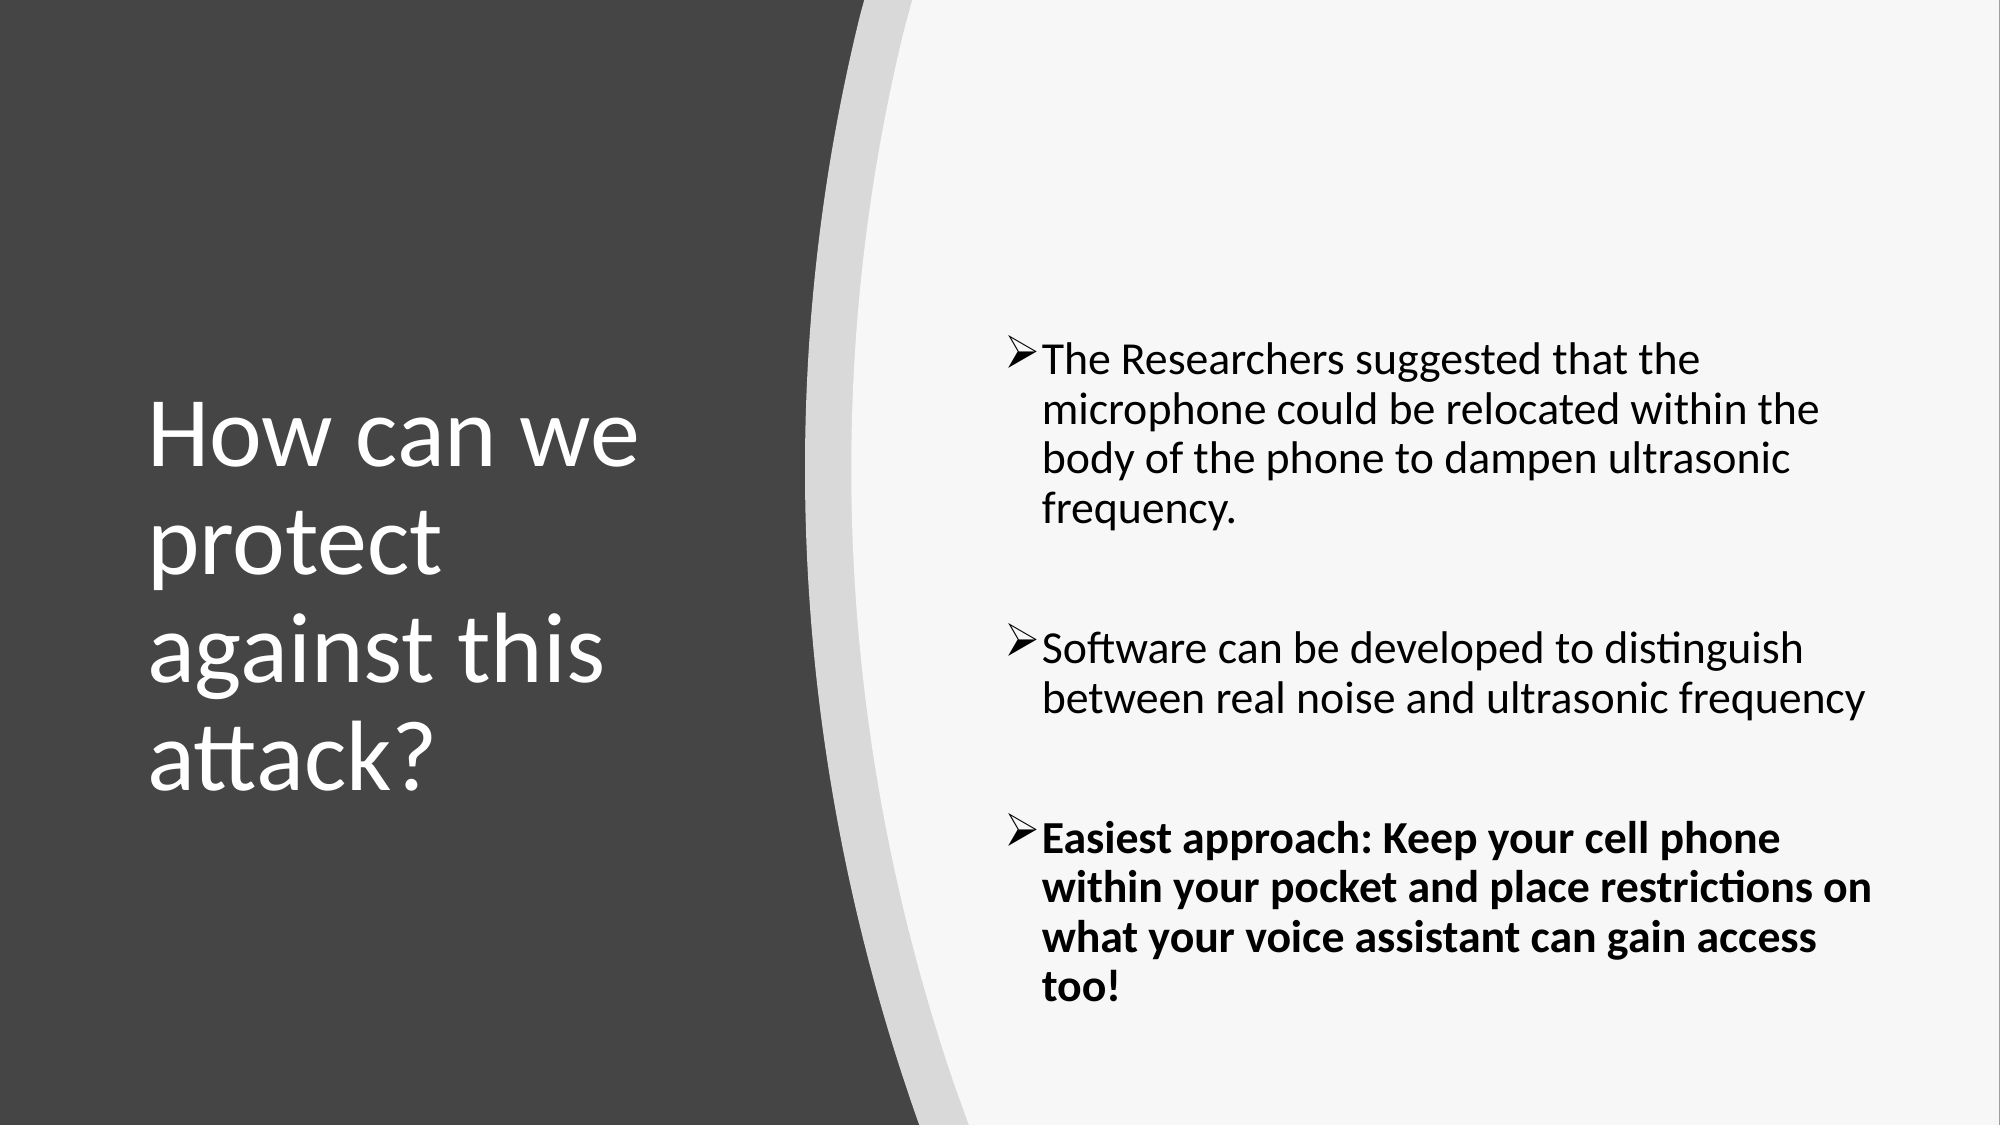

How can we protect against this attack?
The Researchers suggested that the microphone could be relocated within the body of the phone to dampen ultrasonic frequency.

Software can be developed to distinguish between real noise and ultrasonic frequency

Easiest approach: Keep your cell phone within your pocket and place restrictions on what your voice assistant can gain access too!